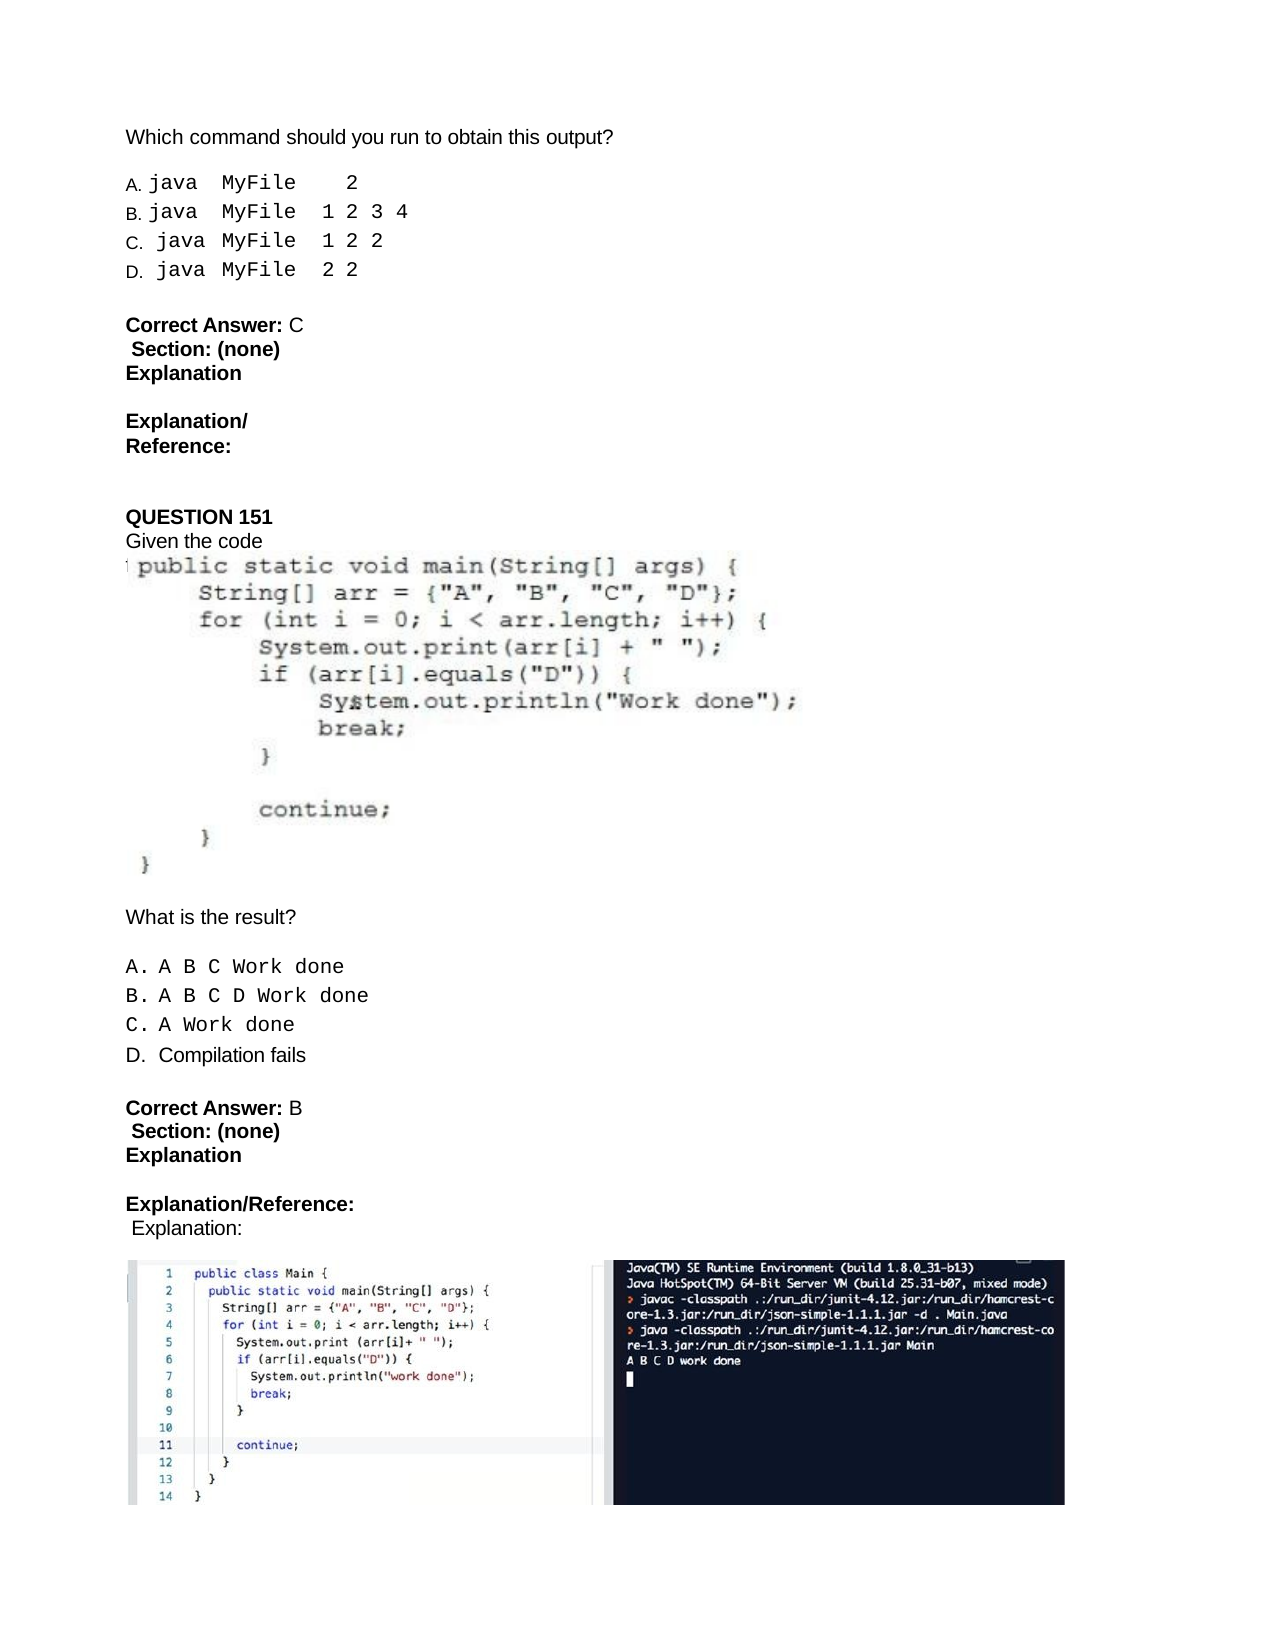

Which command should you run to obtain this output?
| A. java | MyFile |  | 2 |  |  |
| --- | --- | --- | --- | --- | --- |
| B. java | MyFile | 1 | 2 | 3 | 4 |
| C. java | MyFile | 1 | 2 | 2 |  |
| D. java | MyFile | 2 | 2 |  |  |
Correct Answer: C  Section: (none)  Explanation

Explanation/Reference:

QUESTION 151
Given the code fragment:

What is the result?

A B C Work done
A B C D Work done
A Work done
Compilation fails

Correct Answer: B  Section: (none)  Explanation

Explanation/Reference:  Explanation: